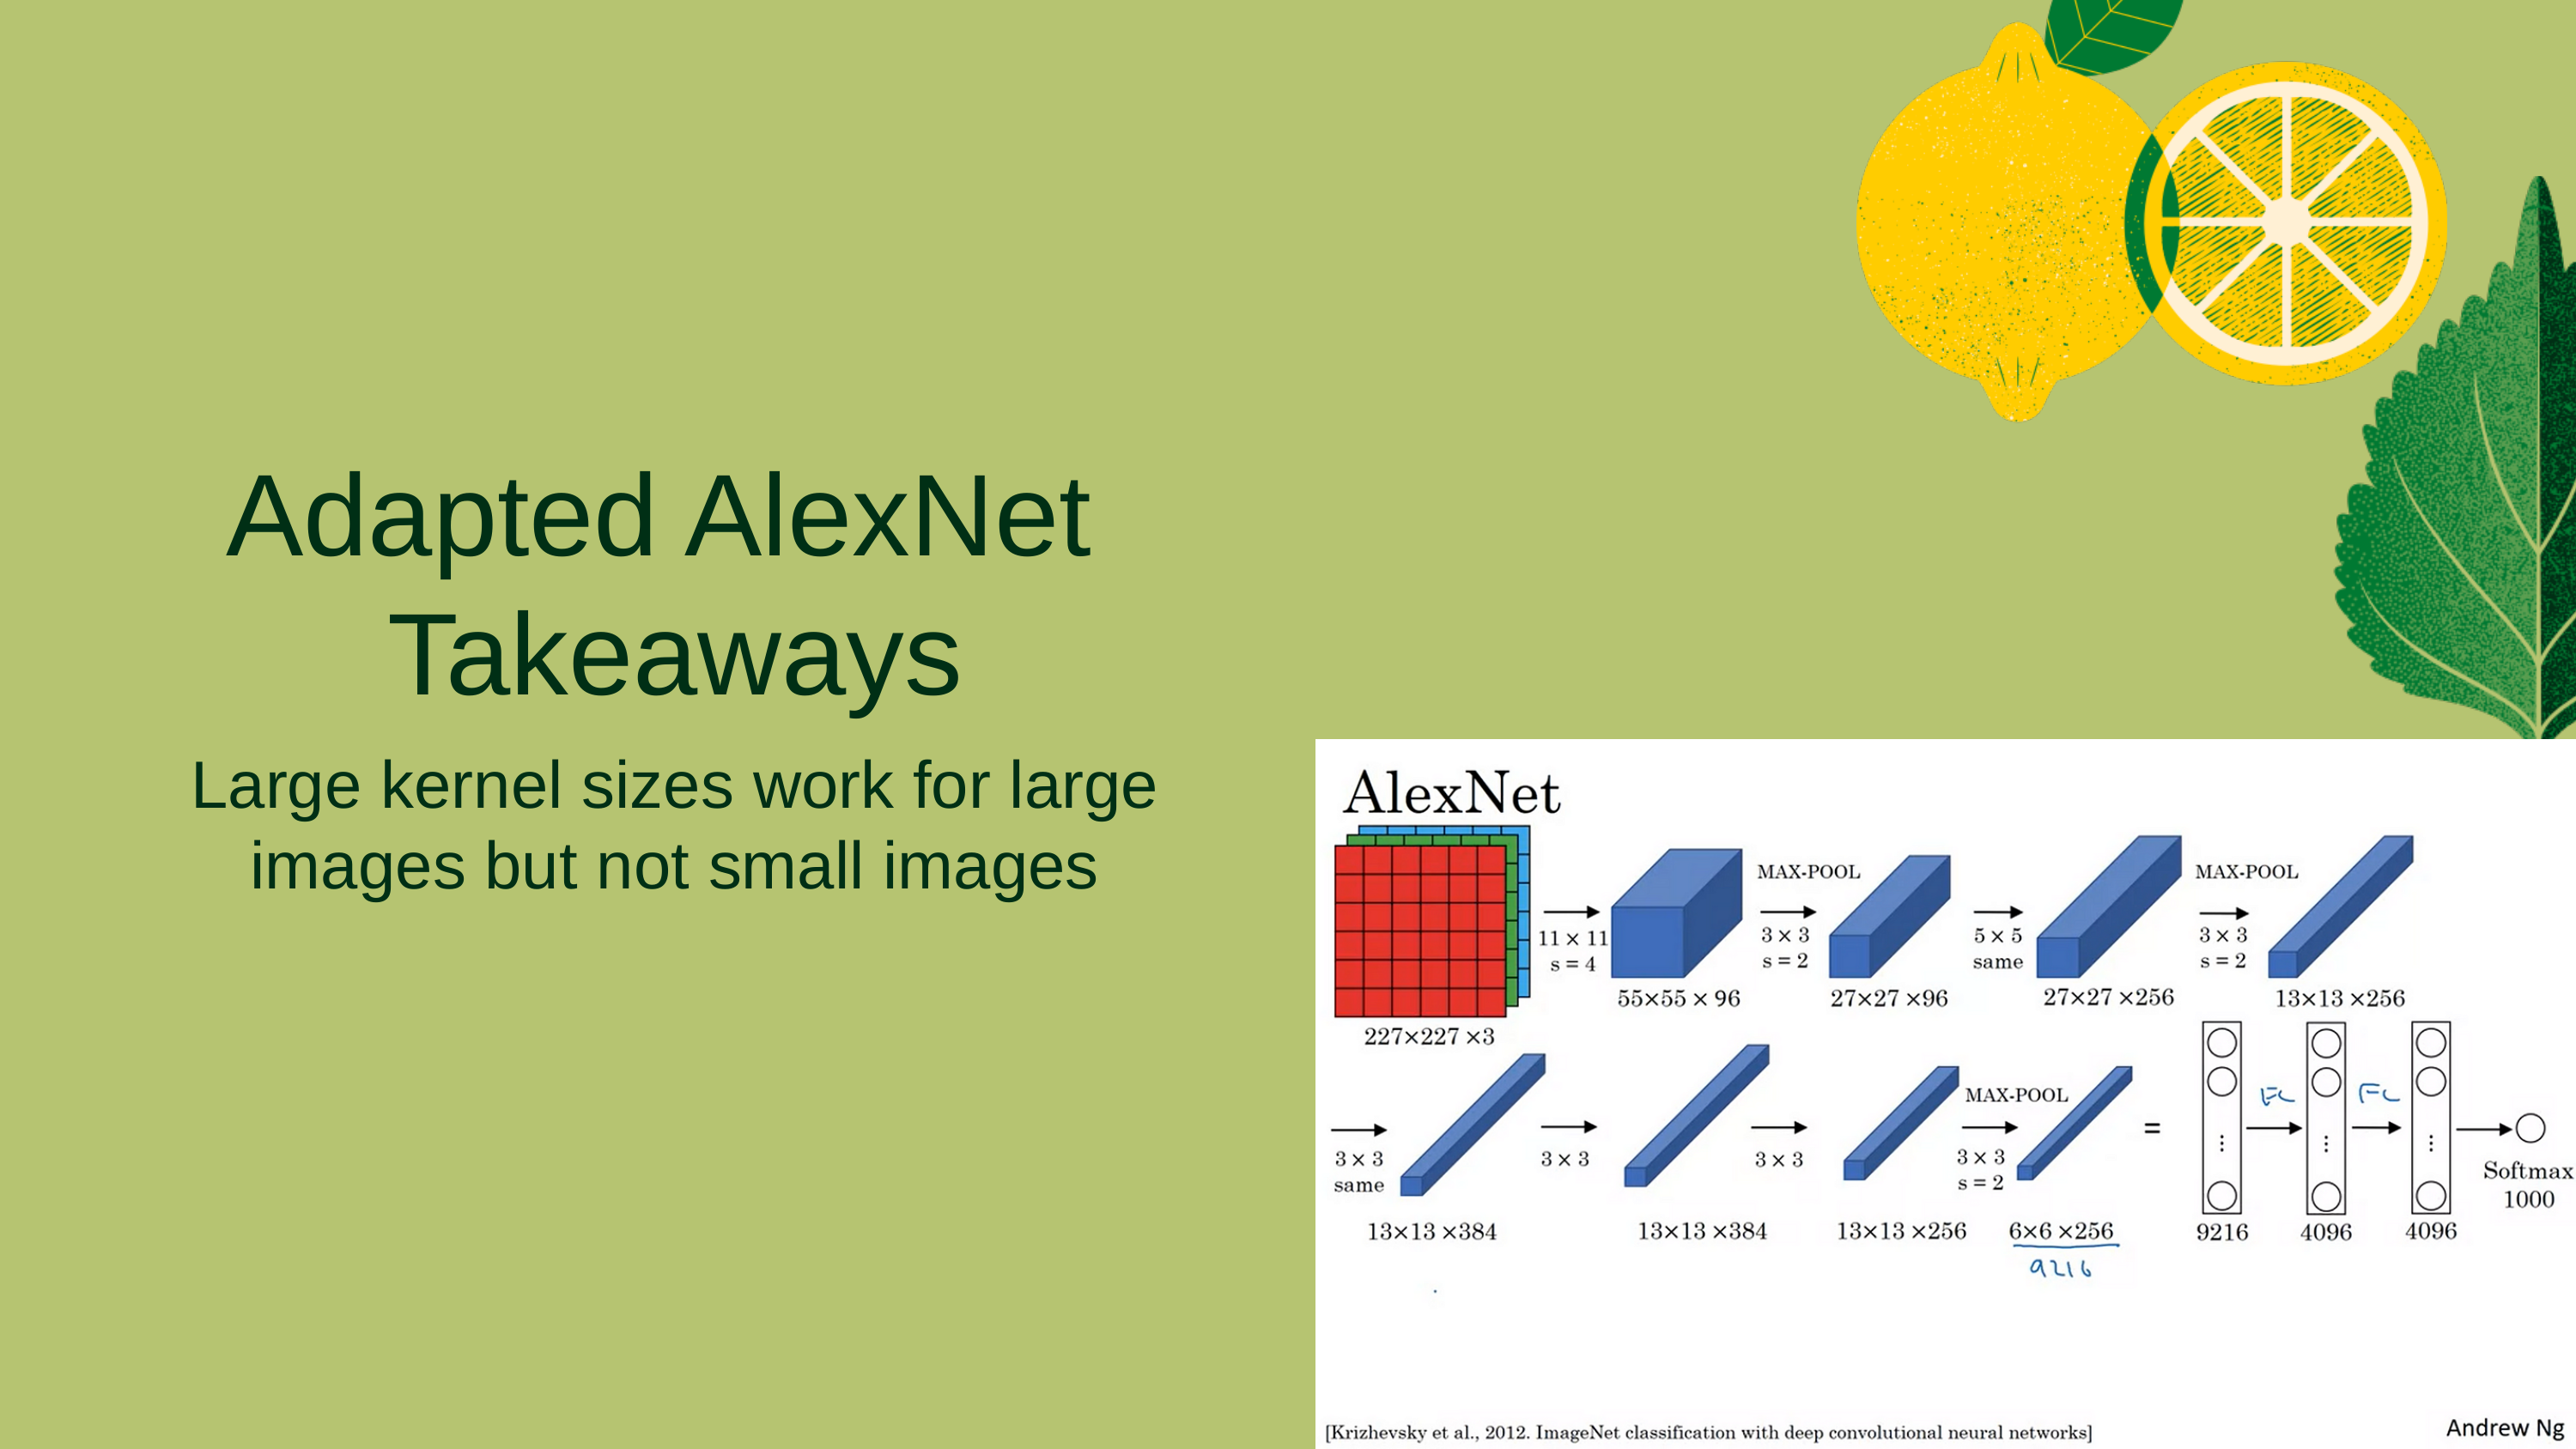

Adapted AlexNet
Takeaways

Large kernel sizes work for large images but not small images